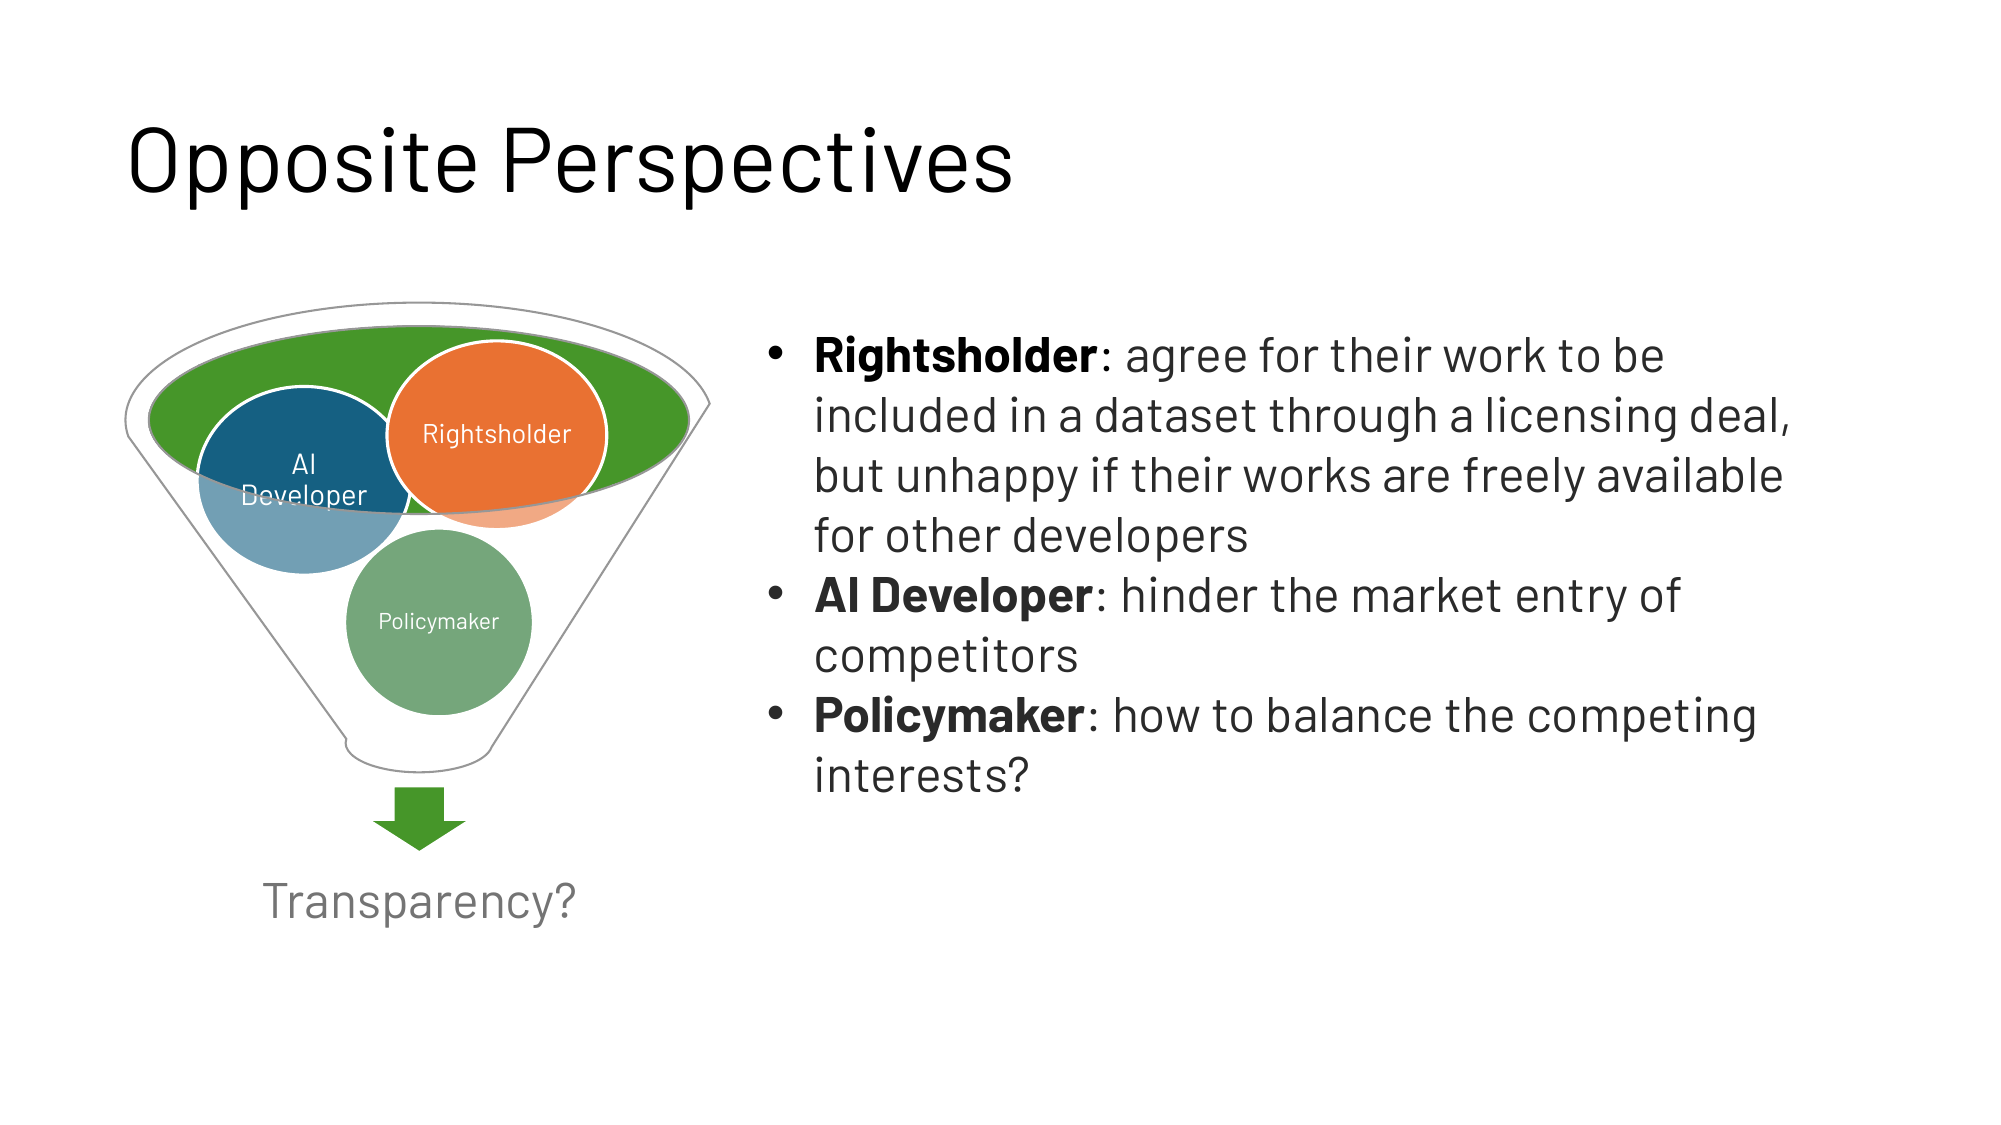

Opposite Perspectives
Transparency?
Policymaker
AI Developer
Rightsholder
Rightsholder: agree for their work to be included in a dataset through a licensing deal, but unhappy if their works are freely available for other developers
AI Developer: hinder the market entry of competitors
Policymaker: how to balance the competing interests?